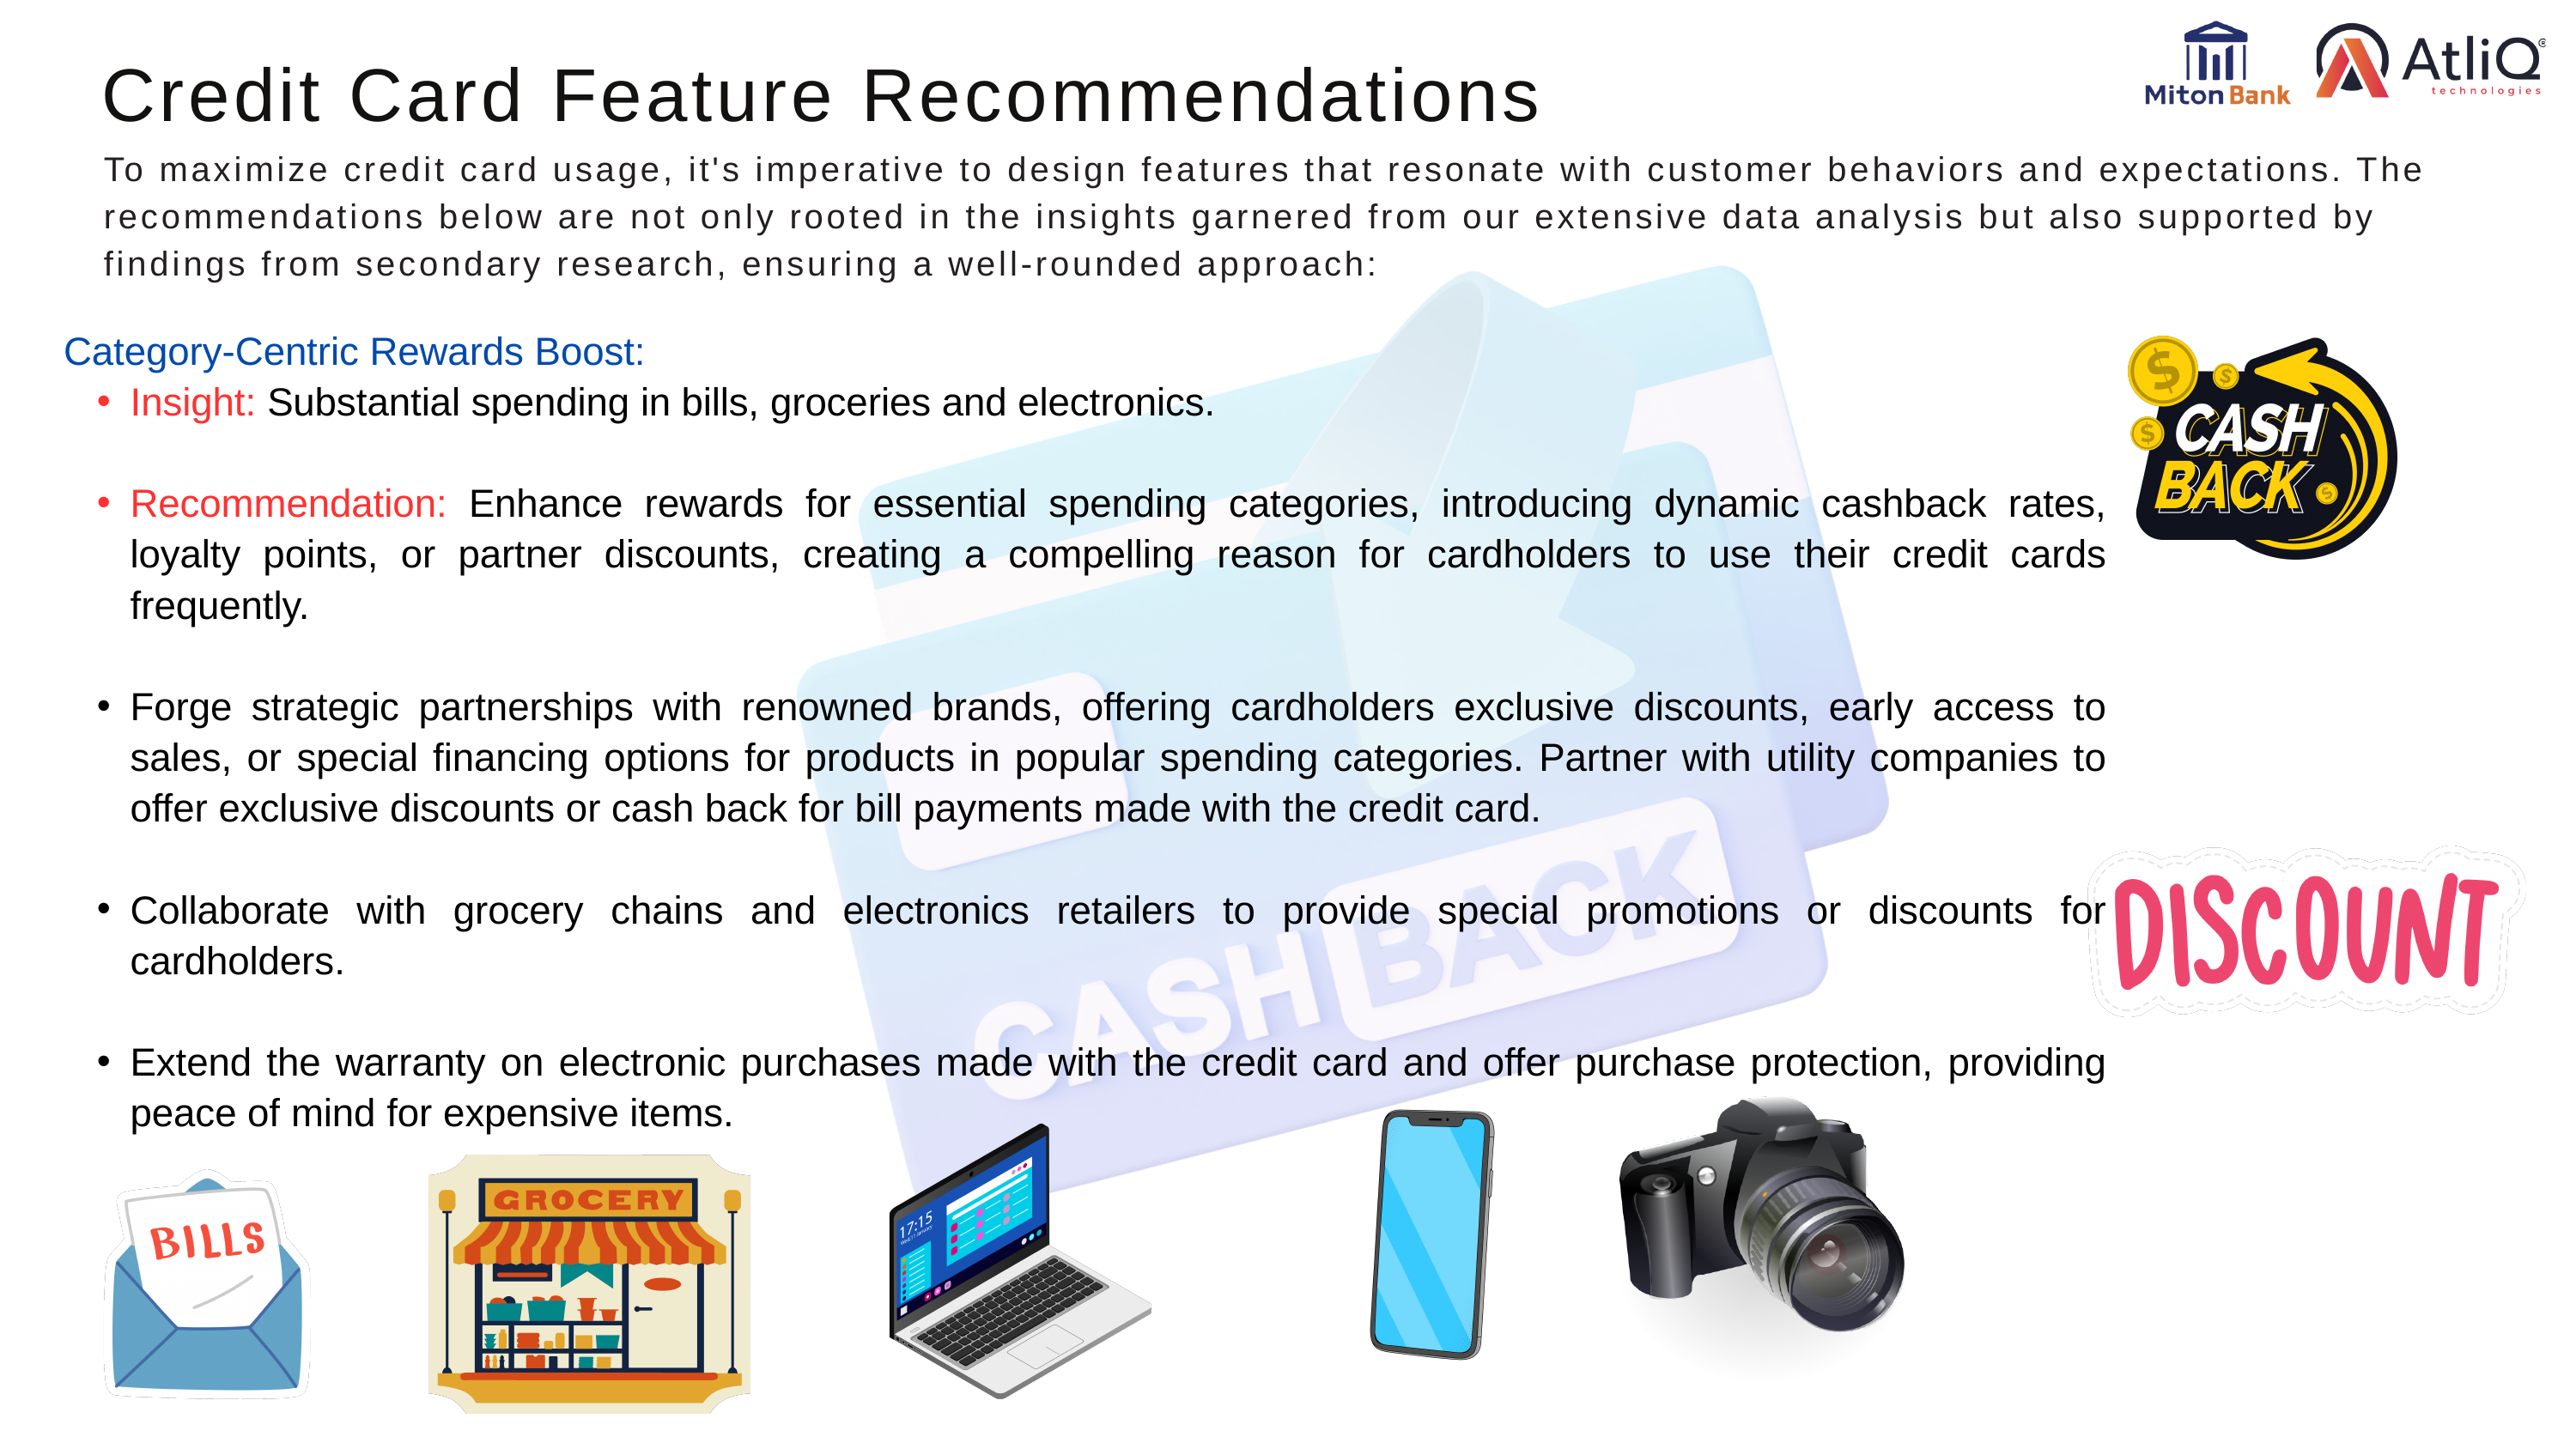

Credit Card Feature Recommendations
To maximize credit card usage, it's imperative to design features that resonate with customer behaviors and expectations. The recommendations below are not only rooted in the insights garnered from our extensive data analysis but also supported by findings from secondary research, ensuring a well-rounded approach:

Category-Centric Rewards Boost:
Insight: Substantial spending in bills, groceries and electronics.

Recommendation: Enhance rewards for essential spending categories, introducing dynamic cashback rates, loyalty points, or partner discounts, creating a compelling reason for cardholders to use their credit cards frequently.

Forge strategic partnerships with renowned brands, offering cardholders exclusive discounts, early access to sales, or special financing options for products in popular spending categories. Partner with utility companies to offer exclusive discounts or cash back for bill payments made with the credit card.

Collaborate with grocery chains and electronics retailers to provide special promotions or discounts for cardholders.

Extend the warranty on electronic purchases made with the credit card and offer purchase protection, providing peace of mind for expensive items.